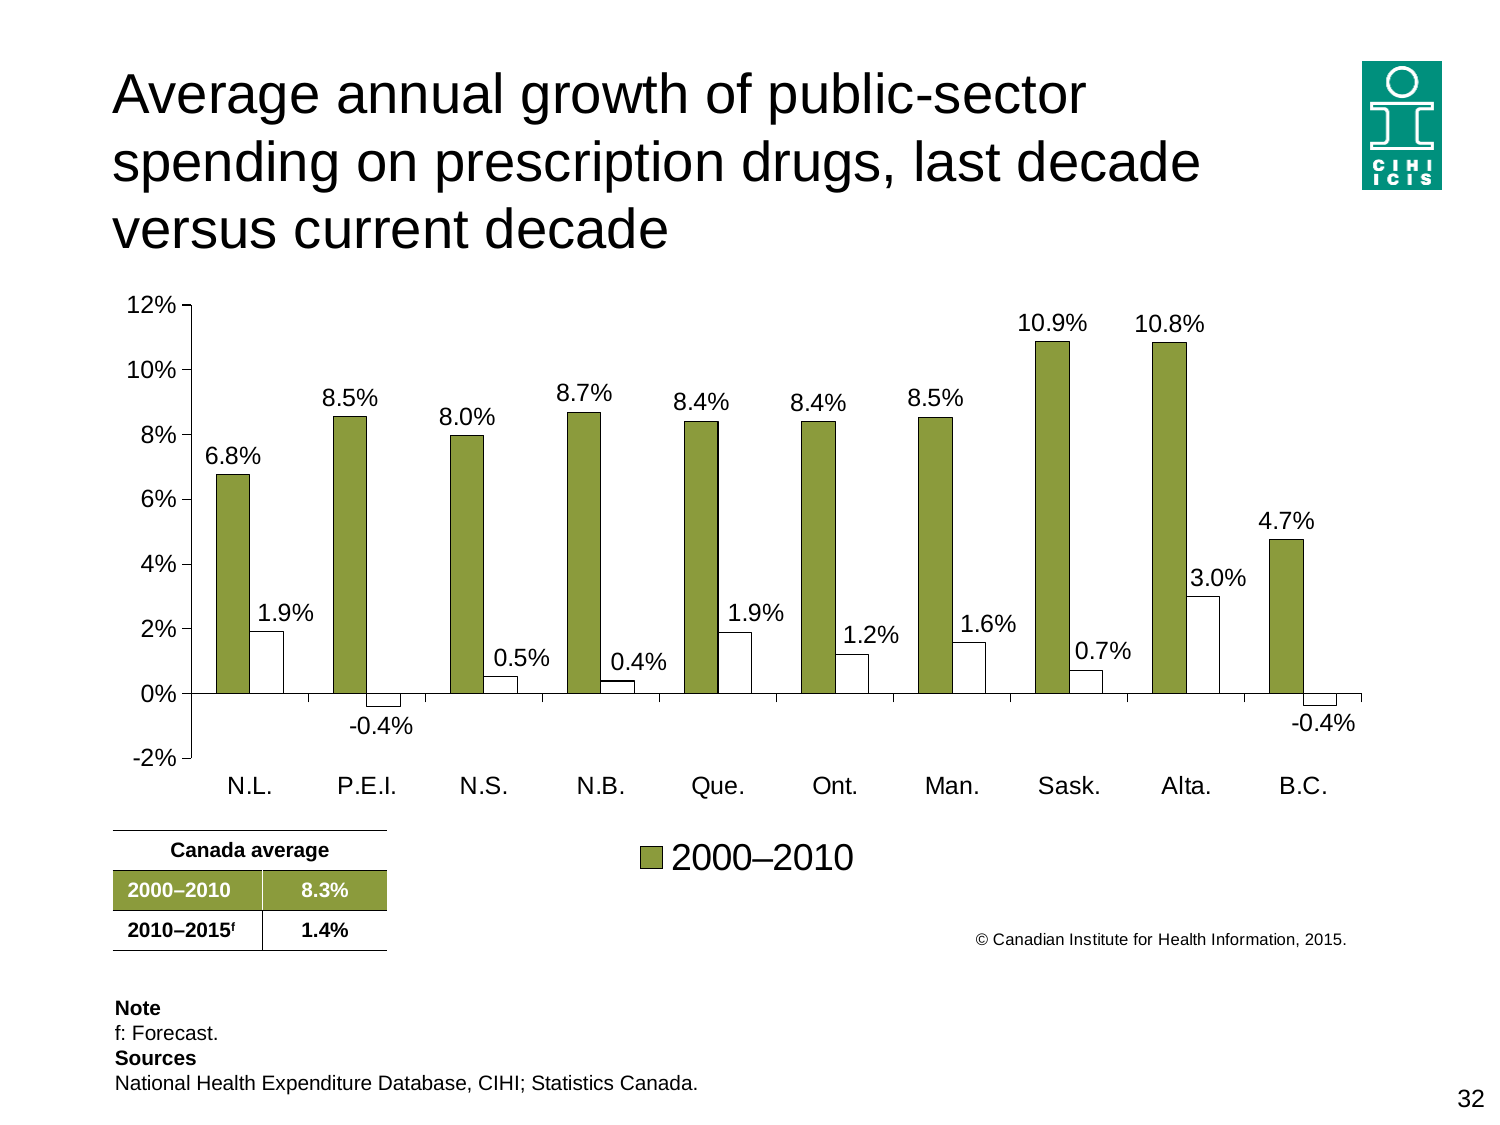

# Average annual growth of public-sector spending on prescription drugs, last decade versus current decade

### Chart

| Category | 2000–2010 | 2010–2015f |
|---|---|---|
| N.L. | 0.06753459657467742 | 0.019130584410021134 |
| P.E.I. | 0.08546232692679046 | -0.004107076507816276 |
| N.S. | 0.07969567238173503 | 0.005128752432129513 |
| N.B. | 0.08686333700493654 | 0.0038497812317614954 |
| Que. | 0.08409650726785833 | 0.018880081380918012 |
| Ont. | 0.08396954179863103 | 0.012025757944287507 |
| Man. | 0.08527132718675912 | 0.01572096443037707 |
| Sask. | 0.1086368214019382 | 0.007107827228696406 |
| Alta. | 0.10839829006236146 | 0.02993330199138633 |
| B.C. | 0.047442068900795276 | -0.003778747786943981 |
| Canada average |  |
| --- | --- |
| 2000–2010 | 8.3% |
| 2010–2015f | 1.4% |
Note
f: Forecast.
Sources
National Health Expenditure Database, CIHI; Statistics Canada.
32